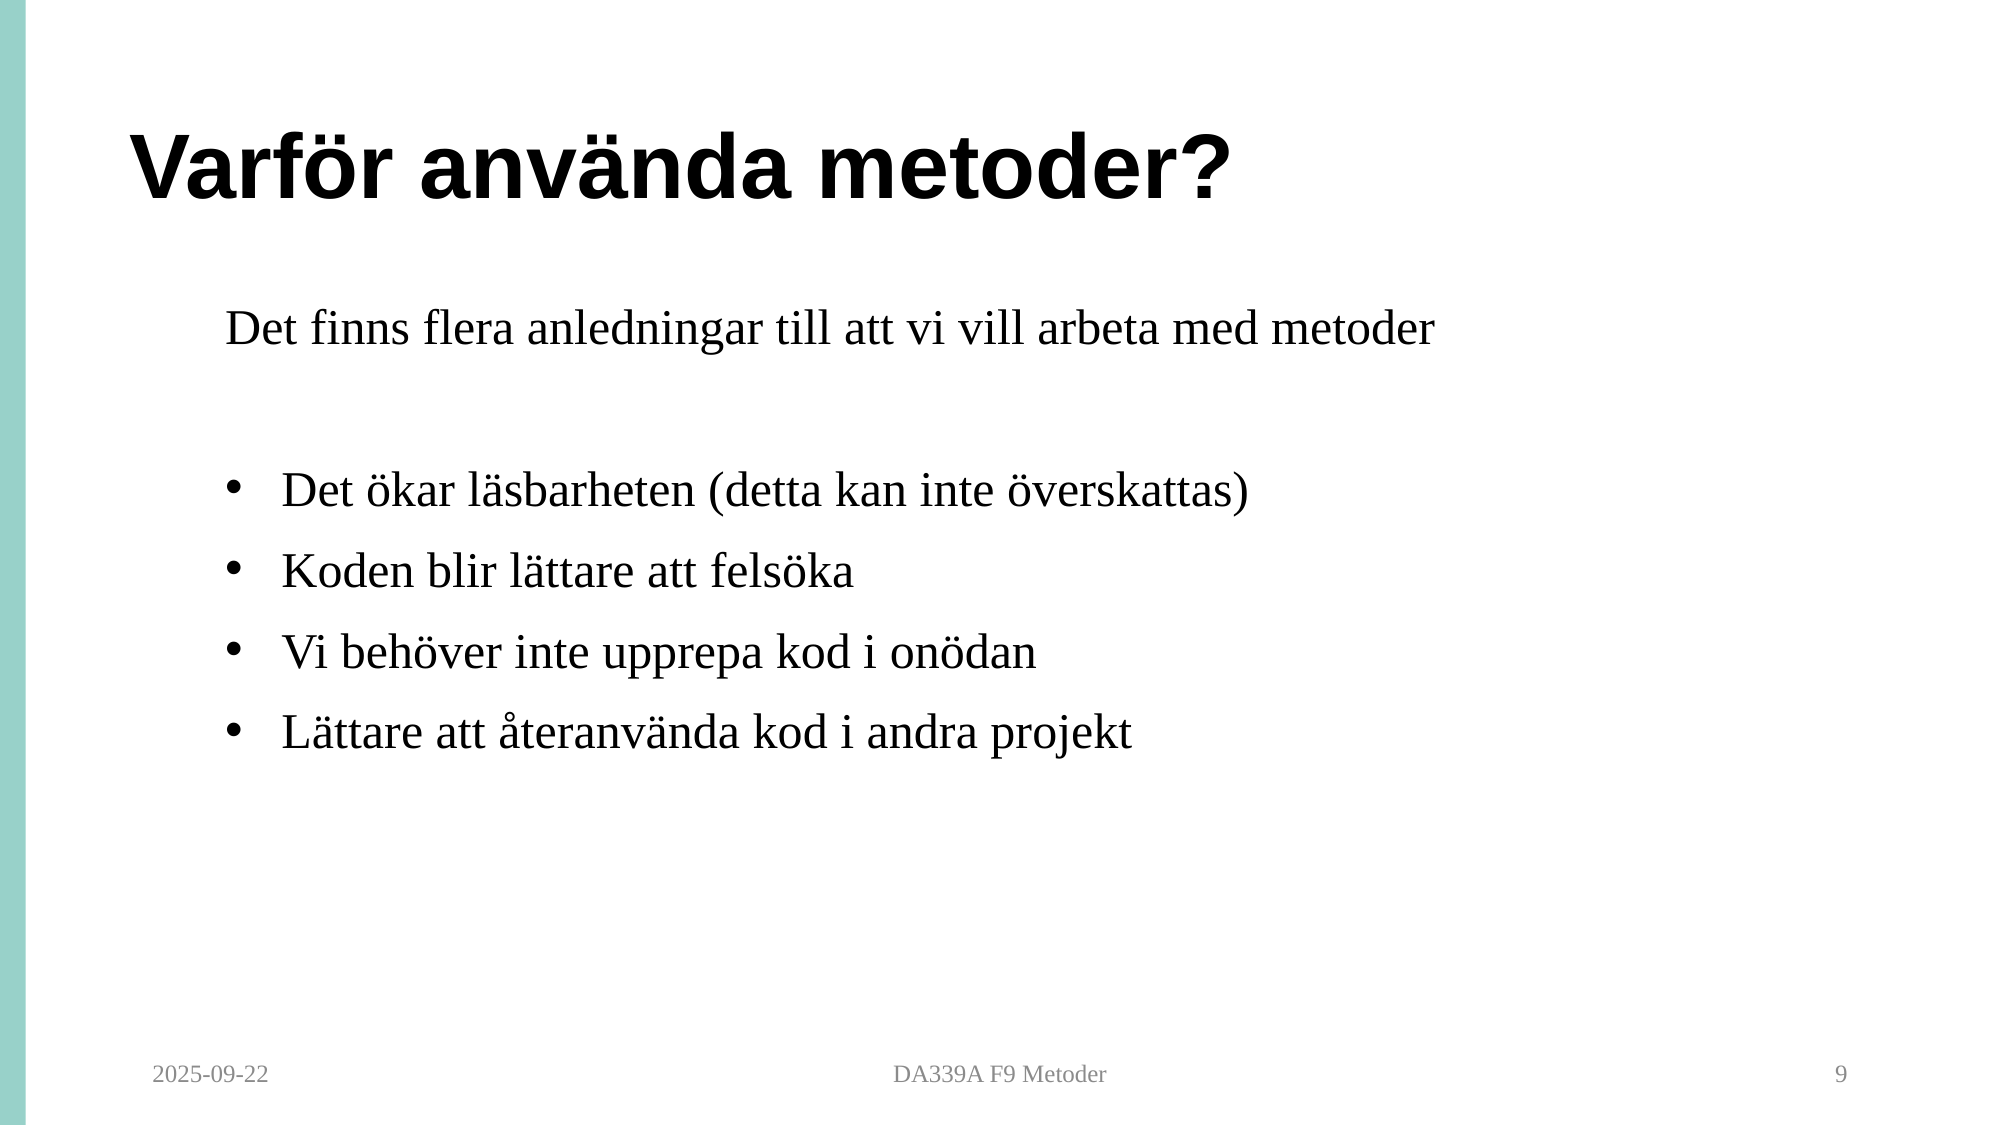

# Varför använda metoder?
Det finns flera anledningar till att vi vill arbeta med metoder

Det ökar läsbarheten (detta kan inte överskattas)
Koden blir lättare att felsöka
Vi behöver inte upprepa kod i onödan
Lättare att återanvända kod i andra projekt
2025-09-22
DA339A F9 Metoder
9